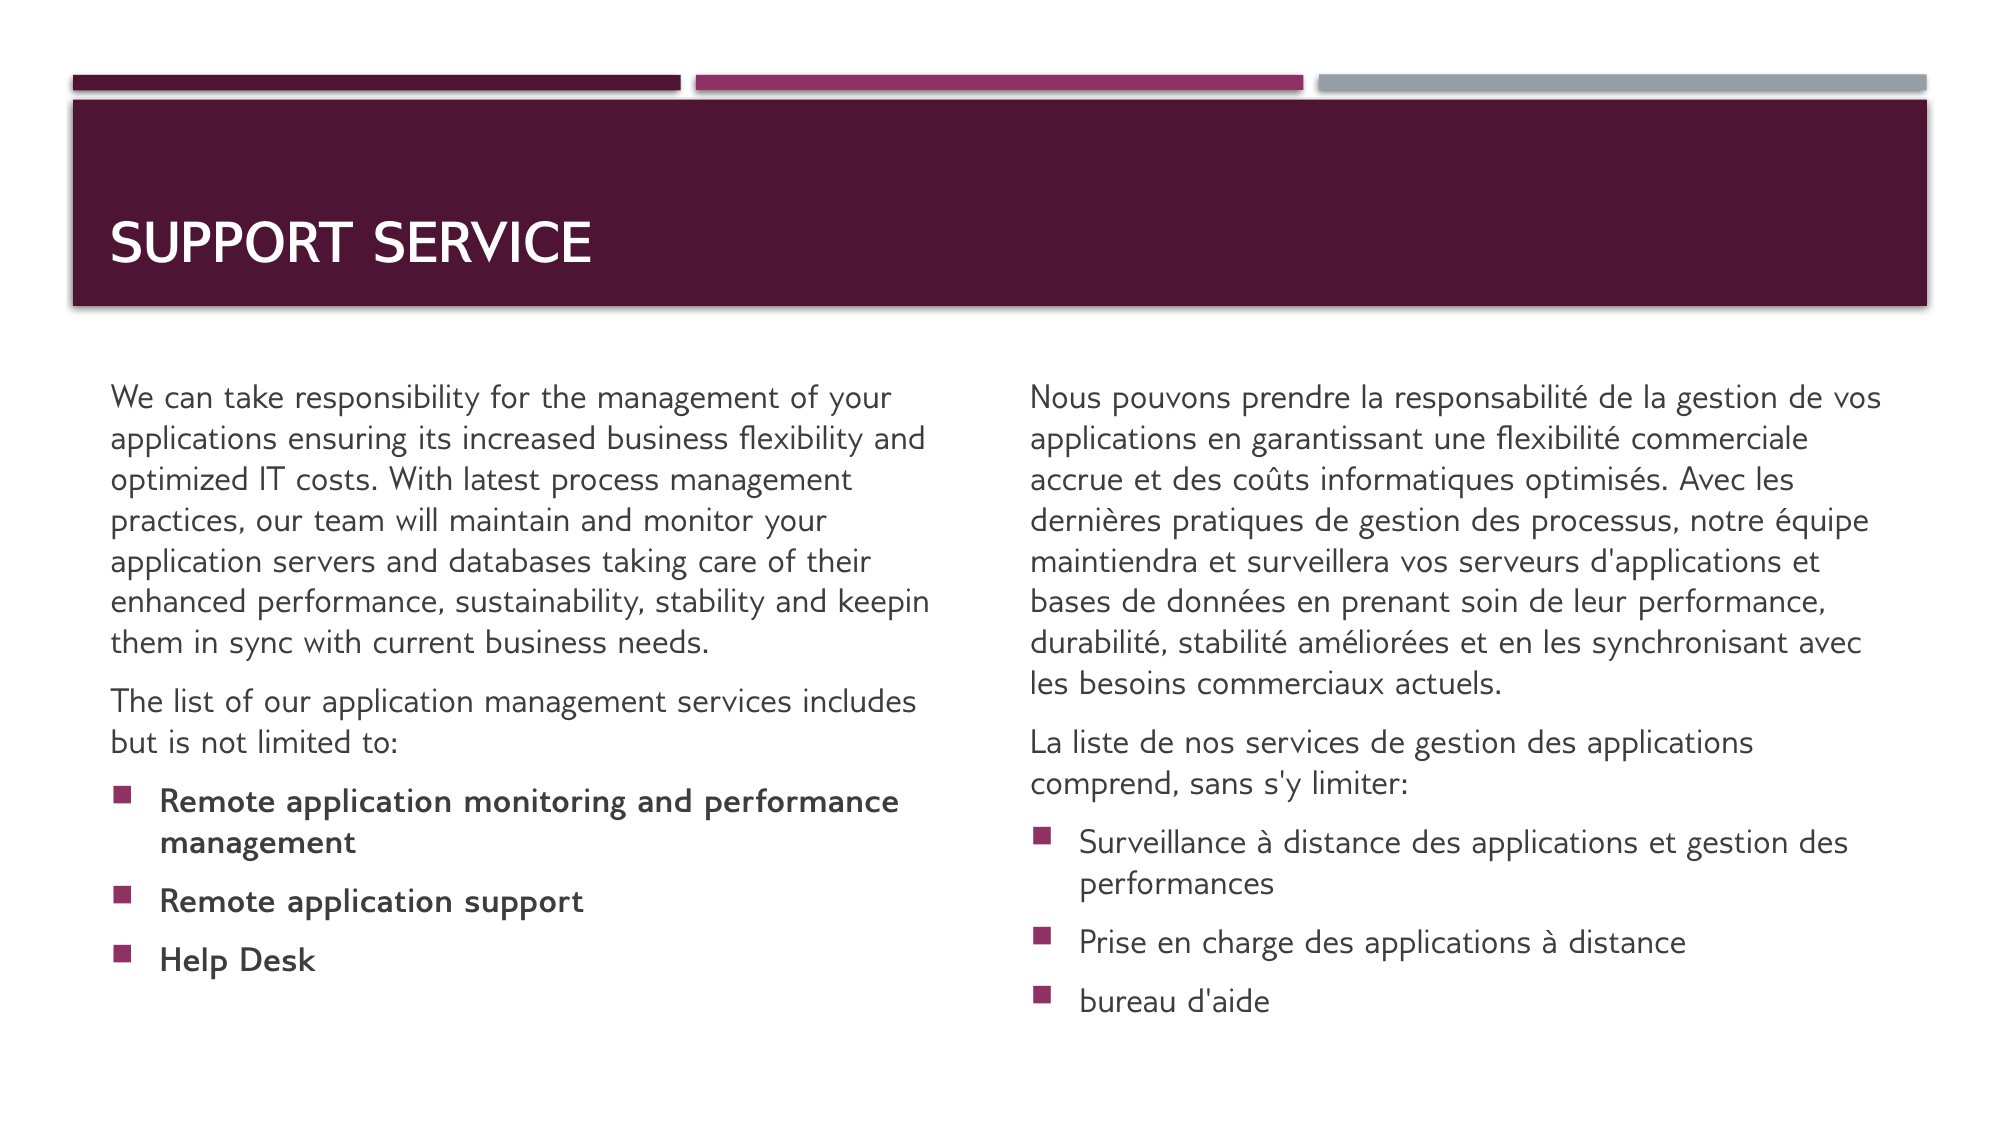

# Support Service
We can take responsibility for the management of your applications ensuring its increased business flexibility and optimized IT costs. With latest process management practices, our team will maintain and monitor your application servers and databases taking care of their enhanced performance, sustainability, stability and keepin them in sync with current business needs.
The list of our application management services includes but is not limited to:
Remote application monitoring and performance management
Remote application support
Help Desk
Nous pouvons prendre la responsabilité de la gestion de vos applications en garantissant une flexibilité commerciale accrue et des coûts informatiques optimisés. Avec les dernières pratiques de gestion des processus, notre équipe maintiendra et surveillera vos serveurs d'applications et bases de données en prenant soin de leur performance, durabilité, stabilité améliorées et en les synchronisant avec les besoins commerciaux actuels.
La liste de nos services de gestion des applications comprend, sans s'y limiter:
Surveillance à distance des applications et gestion des performances
Prise en charge des applications à distance
bureau d'aide